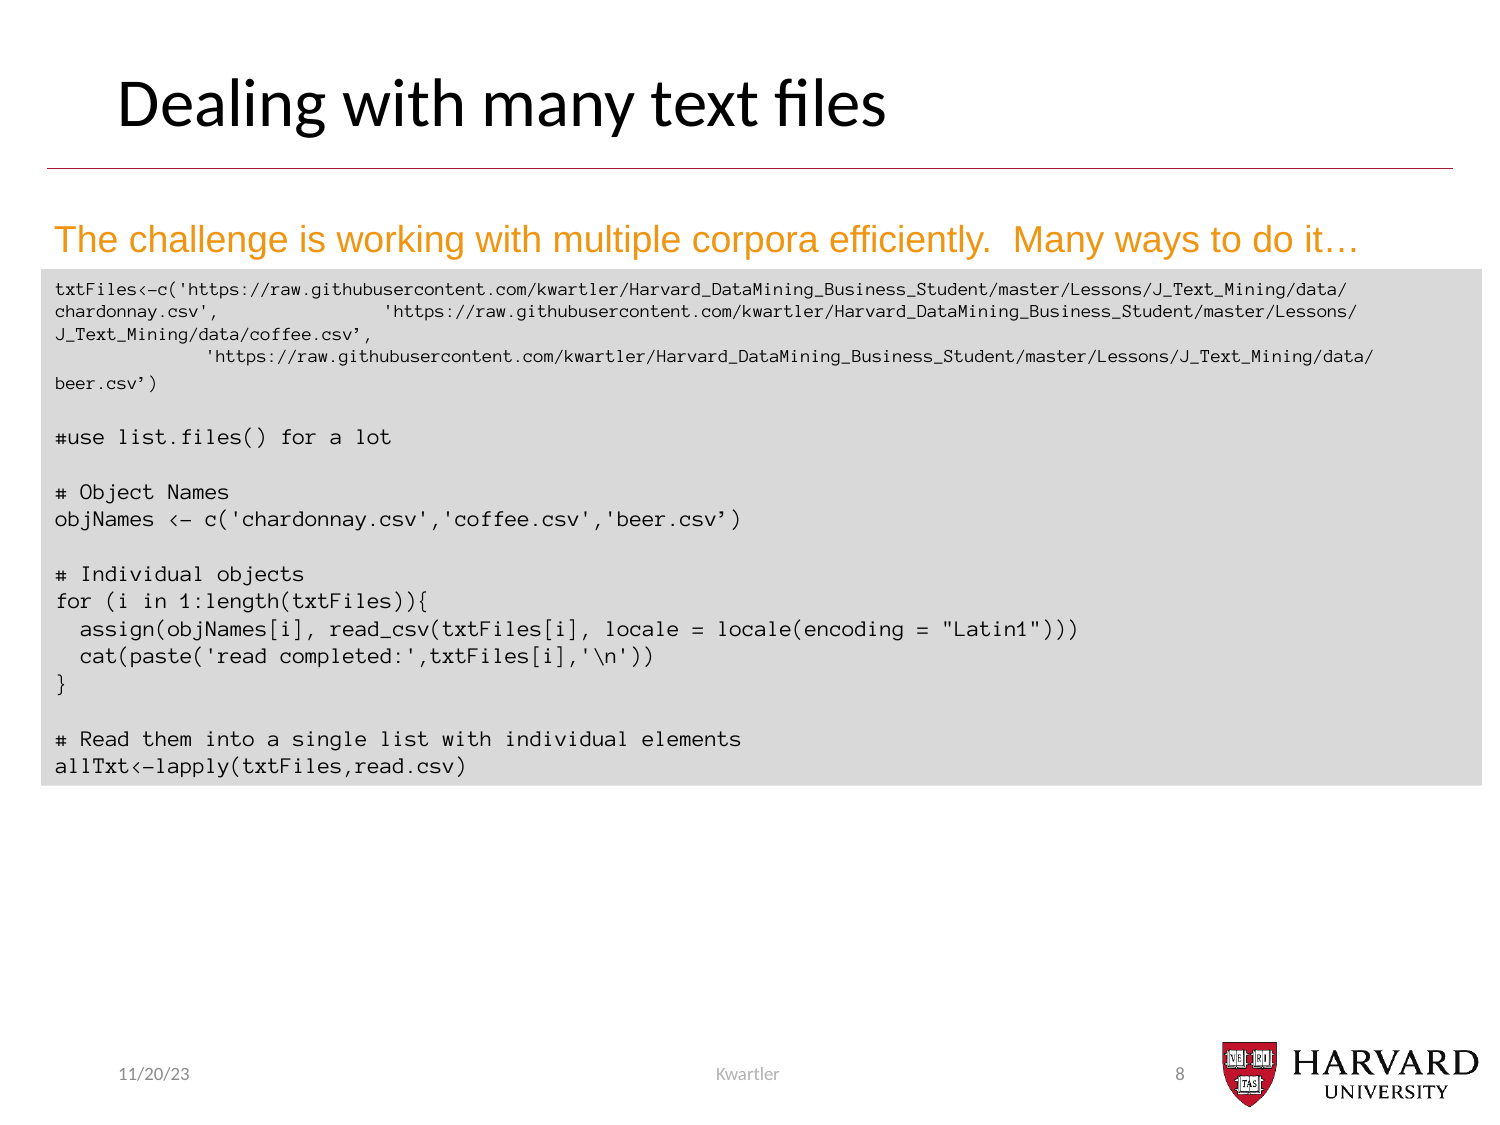

# Dealing with many text files
The challenge is working with multiple corpora efficiently.  Many ways to do it…
txtFiles<-c('https://raw.githubusercontent.com/kwartler/Harvard_DataMining_Business_Student/master/Lessons/J_Text_Mining/data/chardonnay.csv',                'https://raw.githubusercontent.com/kwartler/Harvard_DataMining_Business_Student/master/Lessons/J_Text_Mining/data/coffee.csv’,
	'https://raw.githubusercontent.com/kwartler/Harvard_DataMining_Business_Student/master/Lessons/J_Text_Mining/data/beer.csv’)

#use list.files() for a lot

# Object Names
objNames <- c('chardonnay.csv','coffee.csv','beer.csv’)

# Individual objects
for (i in 1:length(txtFiles)){
  assign(objNames[i], read_csv(txtFiles[i], locale = locale(encoding = "Latin1")))
  cat(paste('read completed:',txtFiles[i],'\n'))
}

# Read them into a single list with individual elements
allTxt<-lapply(txtFiles,read.csv)
11/20/23
Kwartler
8